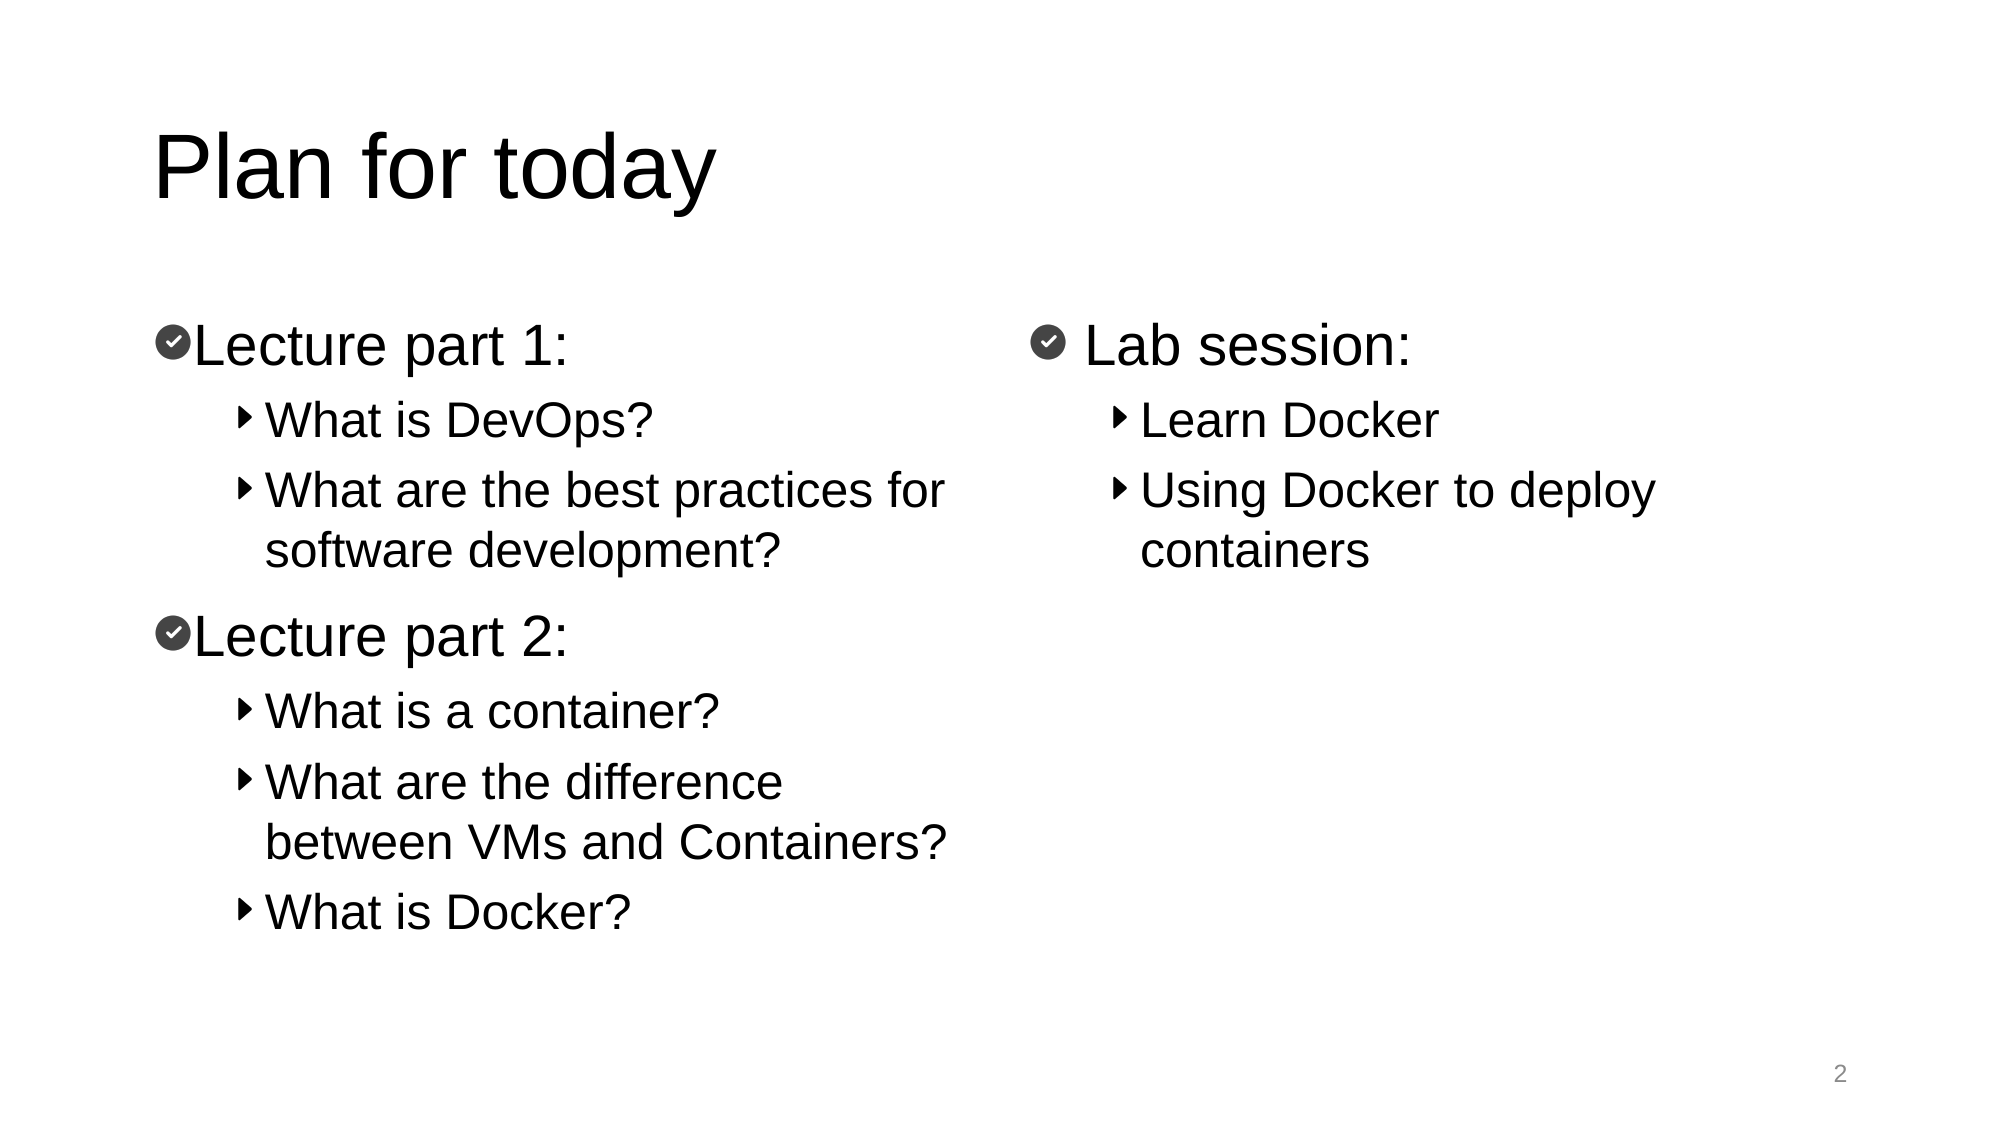

# Plan for today
Lecture part 1:
What is DevOps?
What are the best practices for software development?
Lecture part 2:
What is a container?
What are the difference between VMs and Containers?
What is Docker?
 Lab session:
Learn Docker
Using Docker to deploy containers
2